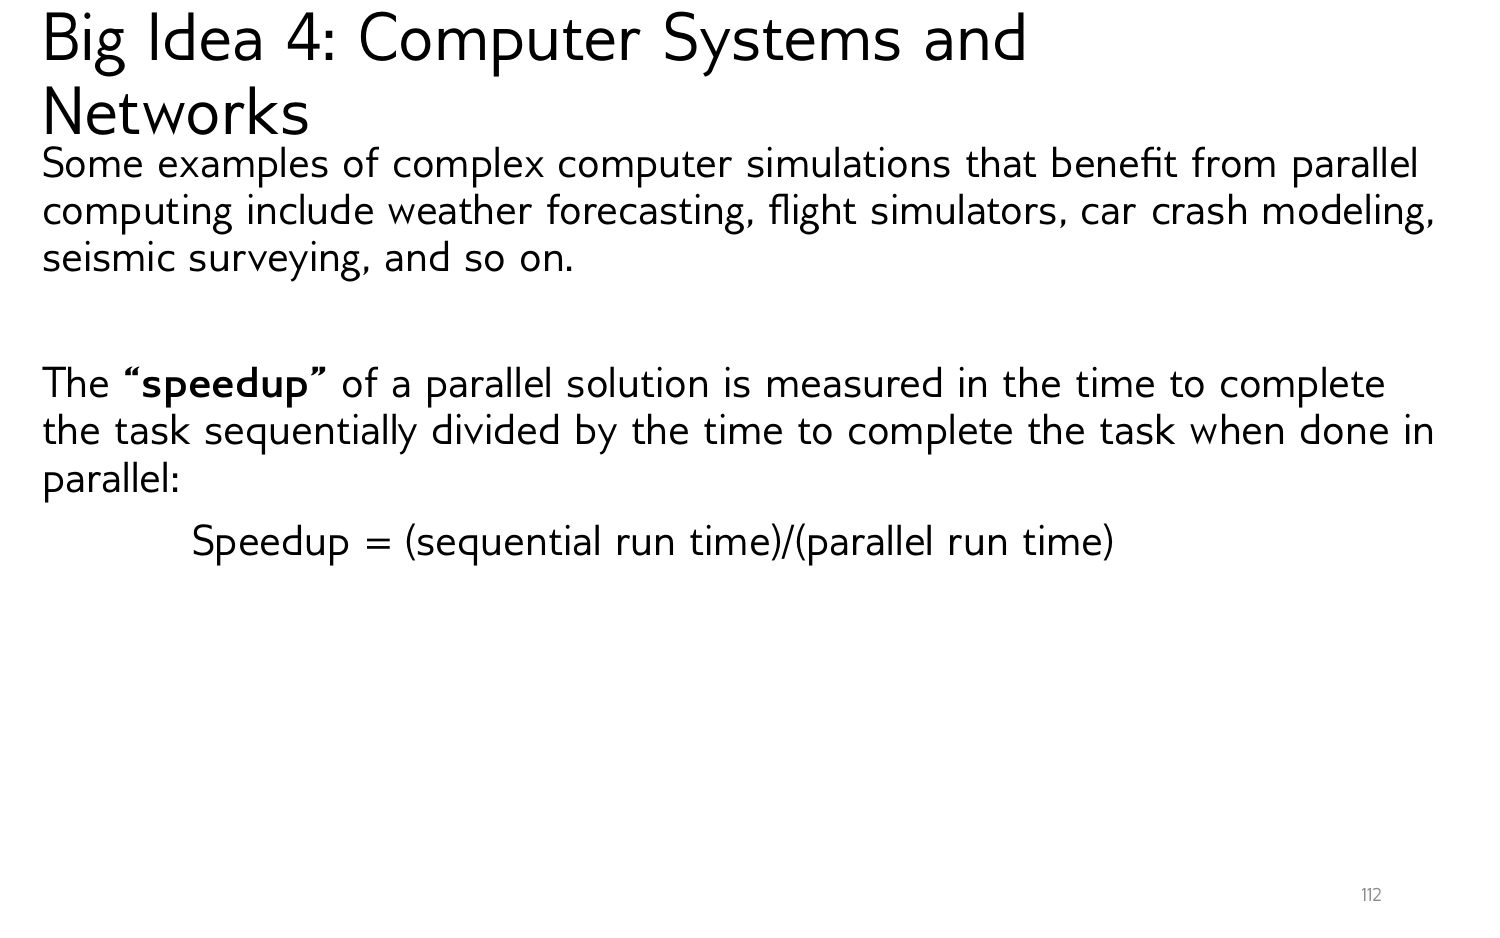

# Big Idea 4: Computer Systems and Networks
﻿Some examples of complex computer simulations that benefit from parallel computing include weather forecasting, flight simulators, car crash modeling, seismic surveying, and so on.

The “speedup” of a parallel solution is measured in the time to complete the task sequentially divided by the time to complete the task when done in parallel:
	Speedup = (sequential run time)/(parallel run time)

112